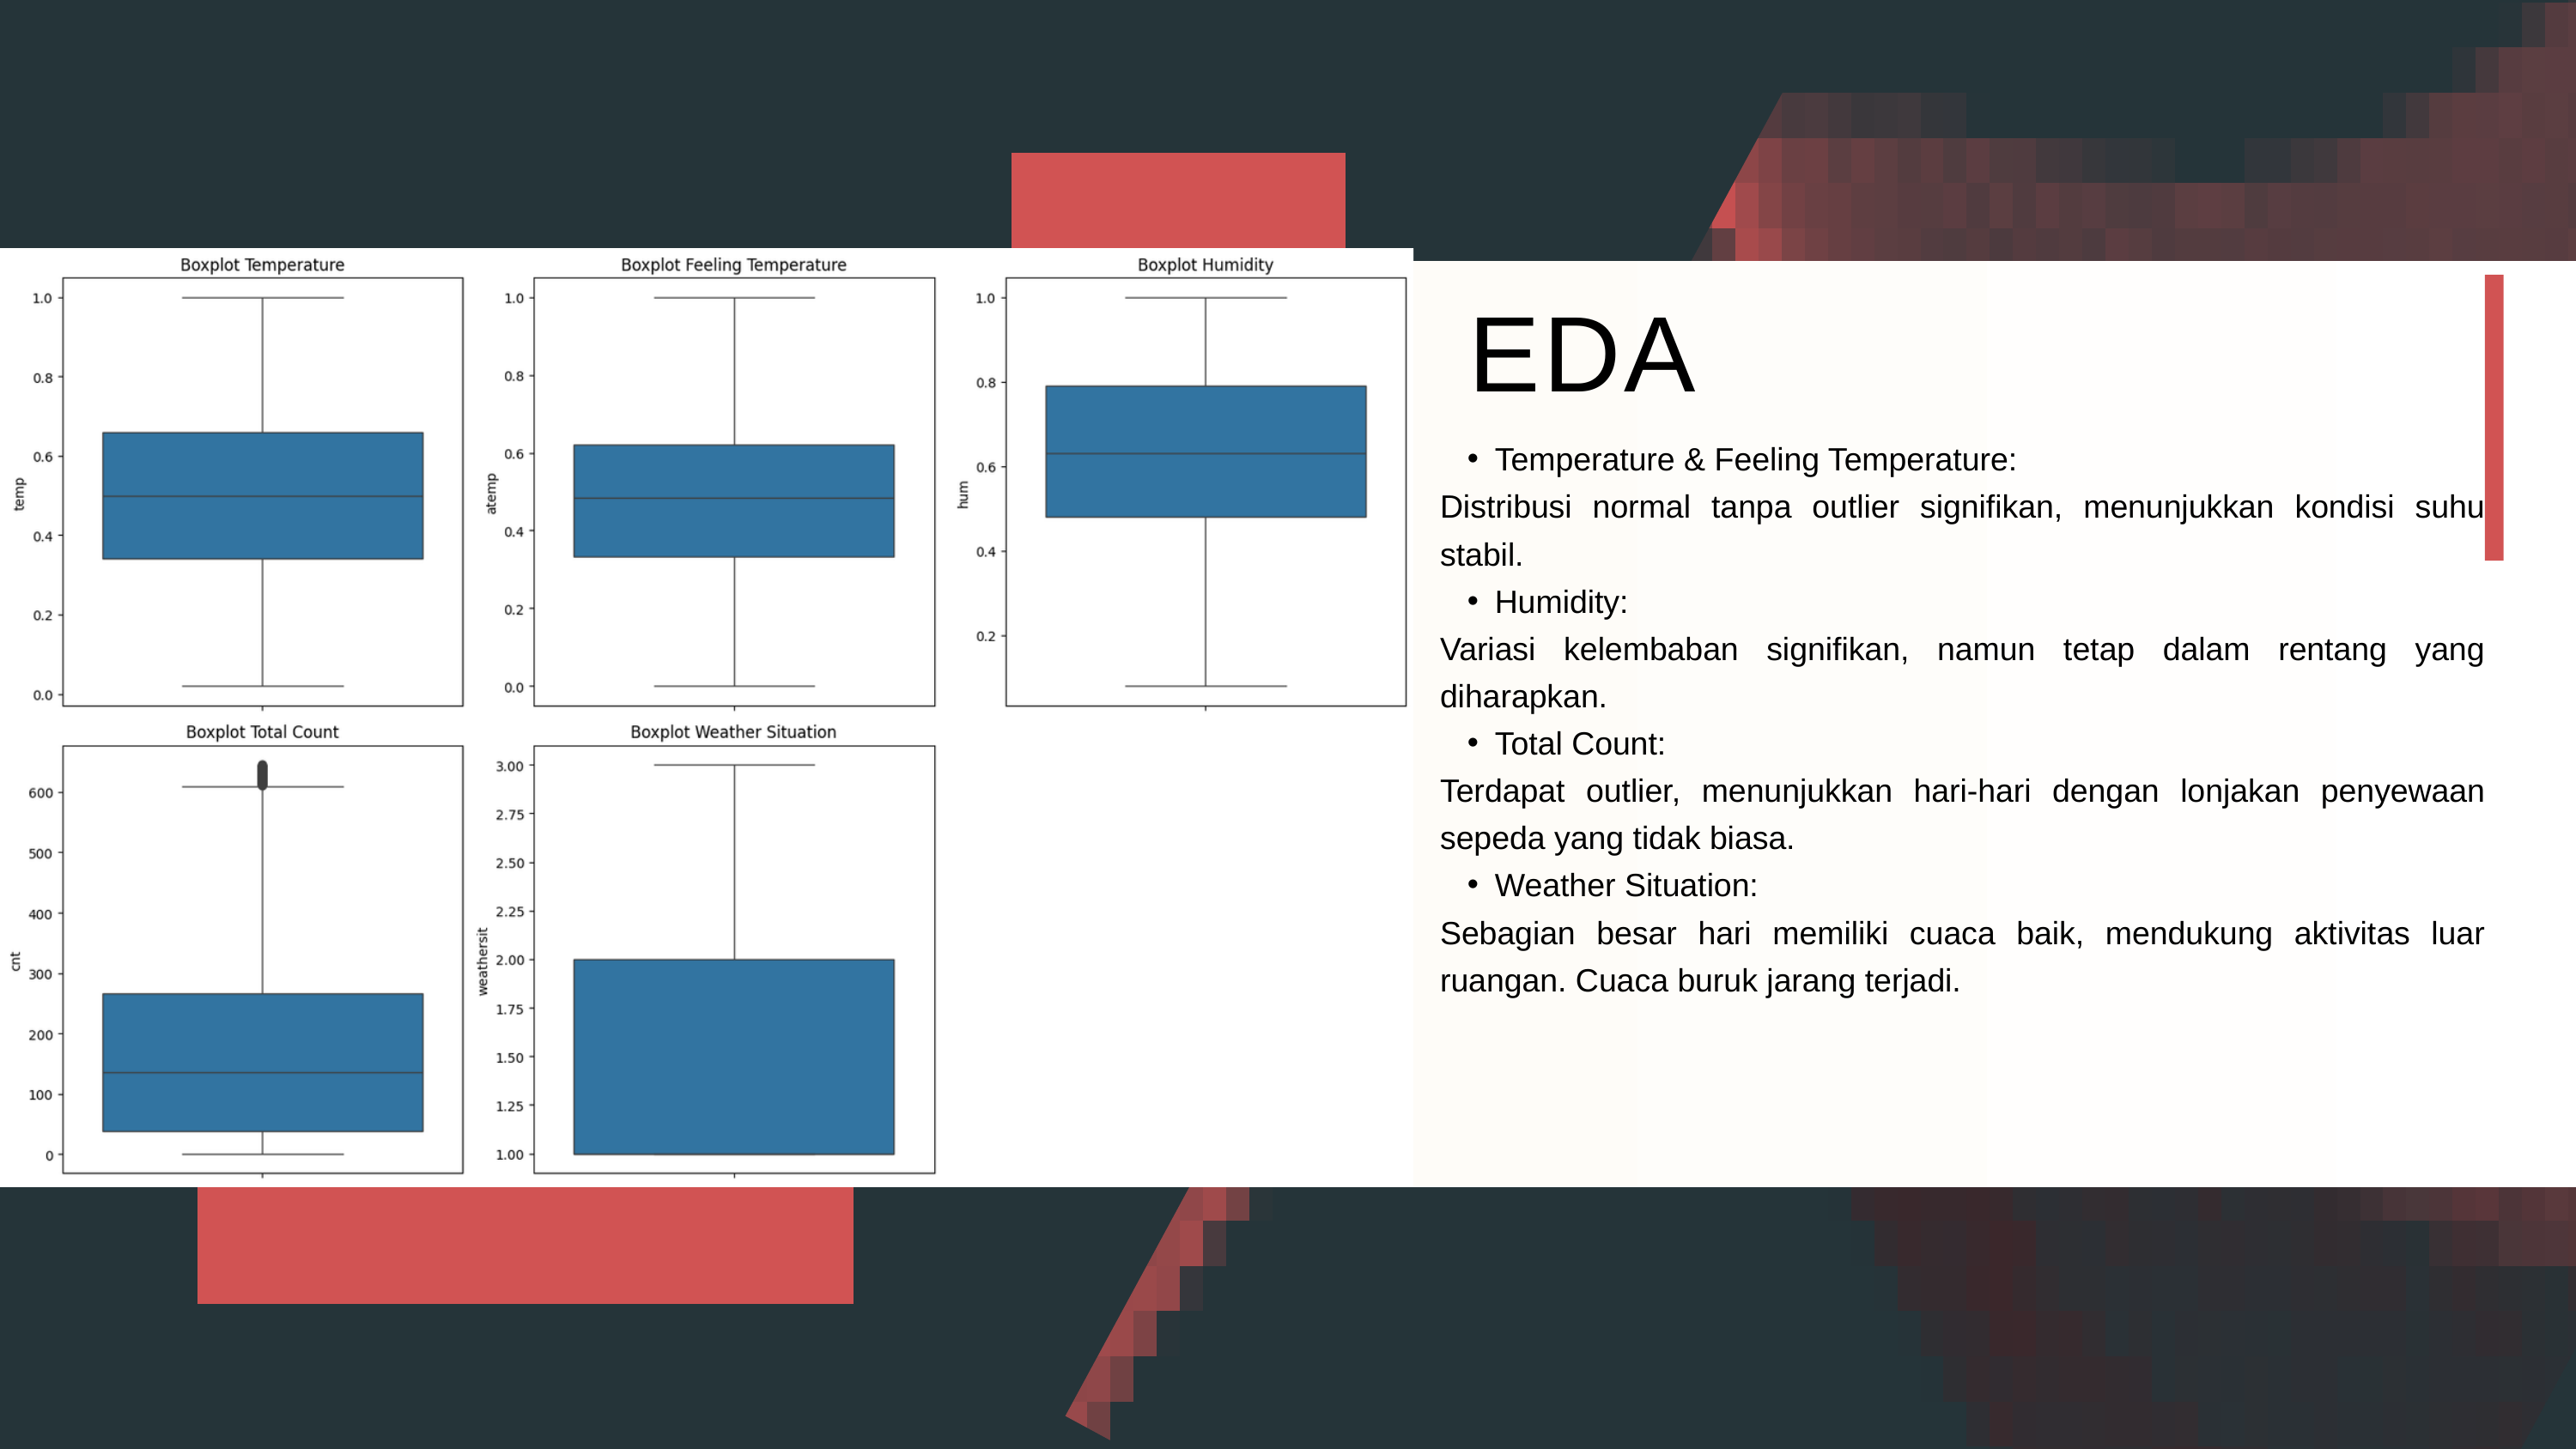

EDA
Temperature & Feeling Temperature:
Distribusi normal tanpa outlier signifikan, menunjukkan kondisi suhu stabil.
Humidity:
Variasi kelembaban signifikan, namun tetap dalam rentang yang diharapkan.
Total Count:
Terdapat outlier, menunjukkan hari-hari dengan lonjakan penyewaan sepeda yang tidak biasa.
Weather Situation:
Sebagian besar hari memiliki cuaca baik, mendukung aktivitas luar ruangan. Cuaca buruk jarang terjadi.